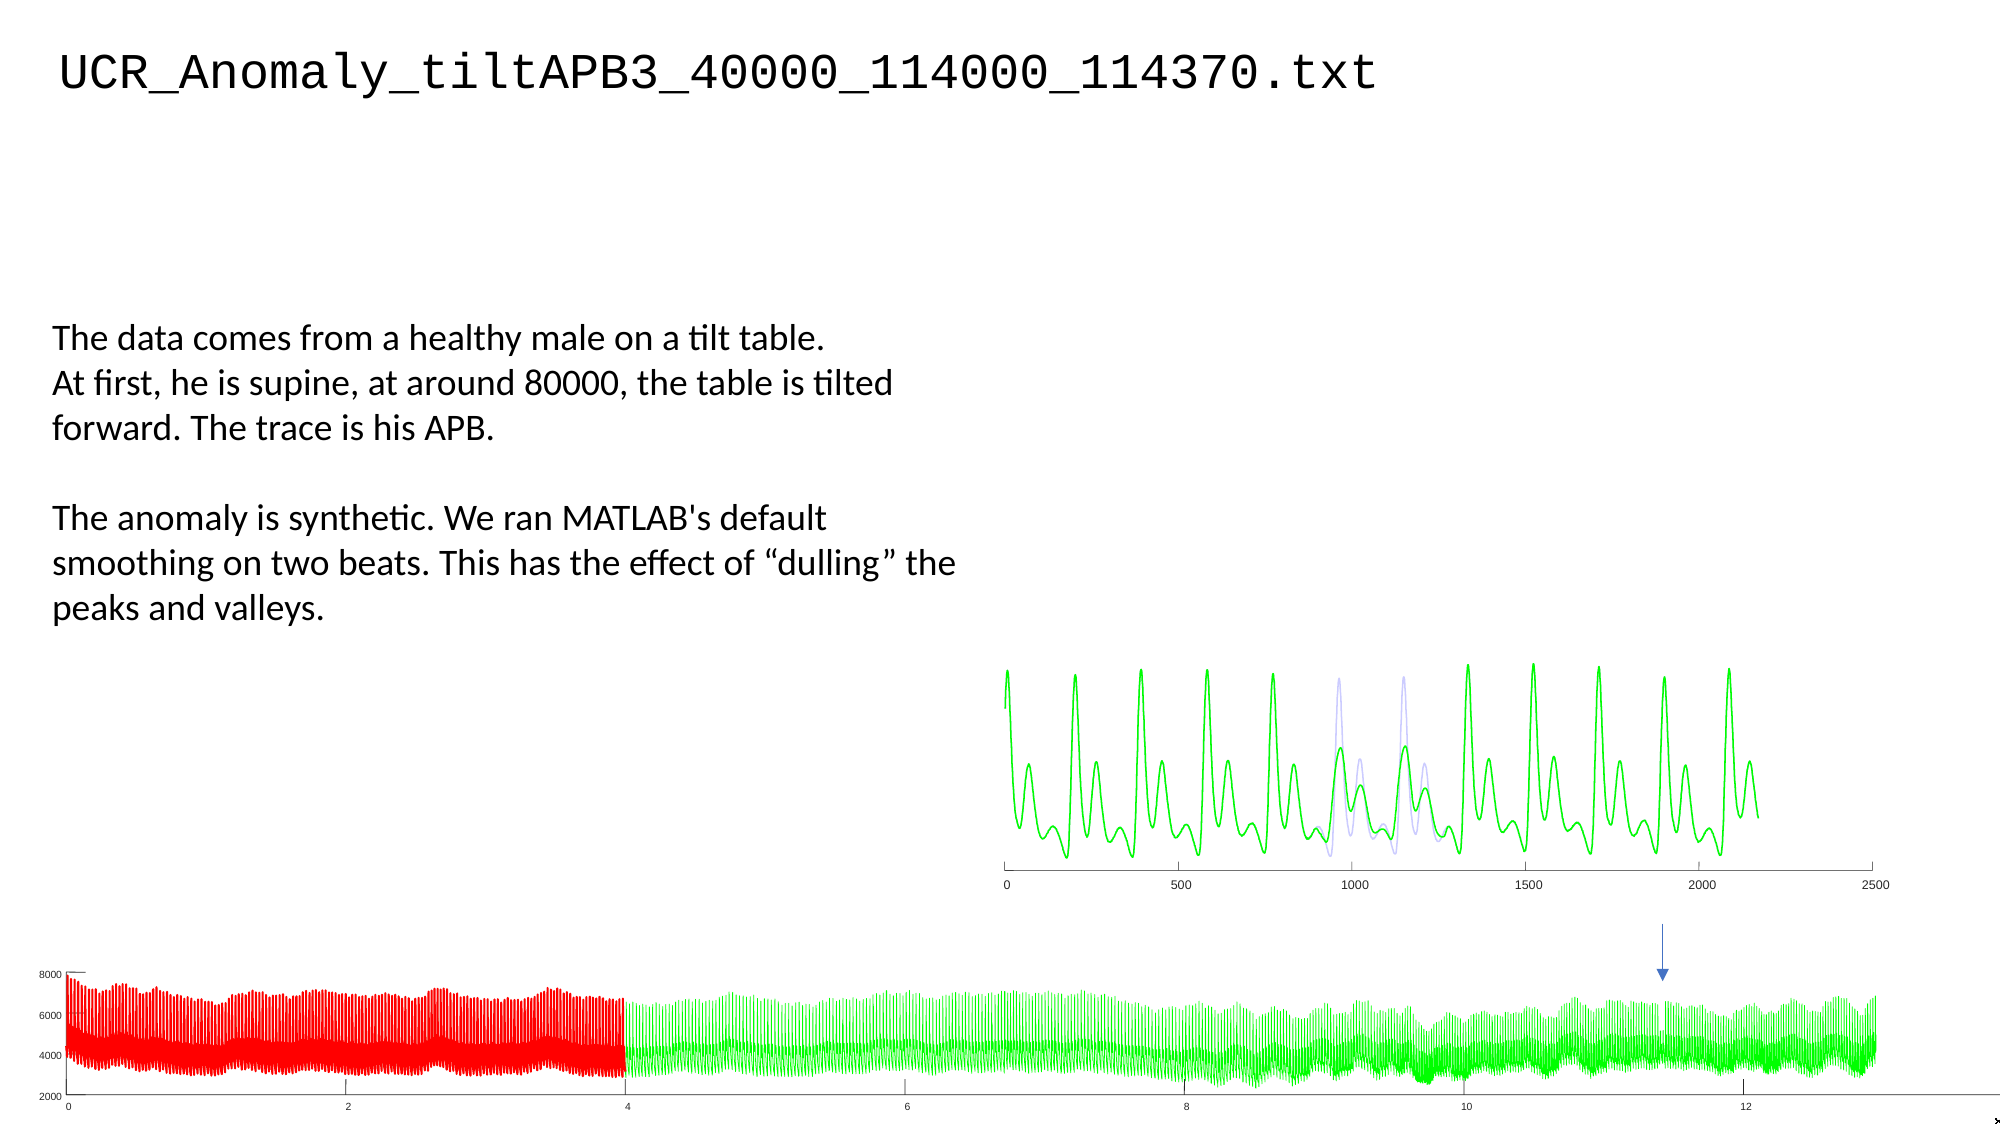

UCR_Anomaly_tiltAPB3_40000_114000_114370.txt
The data comes from a healthy male on a tilt table.
At first, he is supine, at around 80000, the table is tilted forward. The trace is his APB.

The anomaly is synthetic. We ran MATLAB's default smoothing on two beats. This has the effect of “dulling” the peaks and valleys.

0
500
1000
1500
2000
2500

8000

6000

4000

2000

0
2
4
6
8
10
12
14
4
10